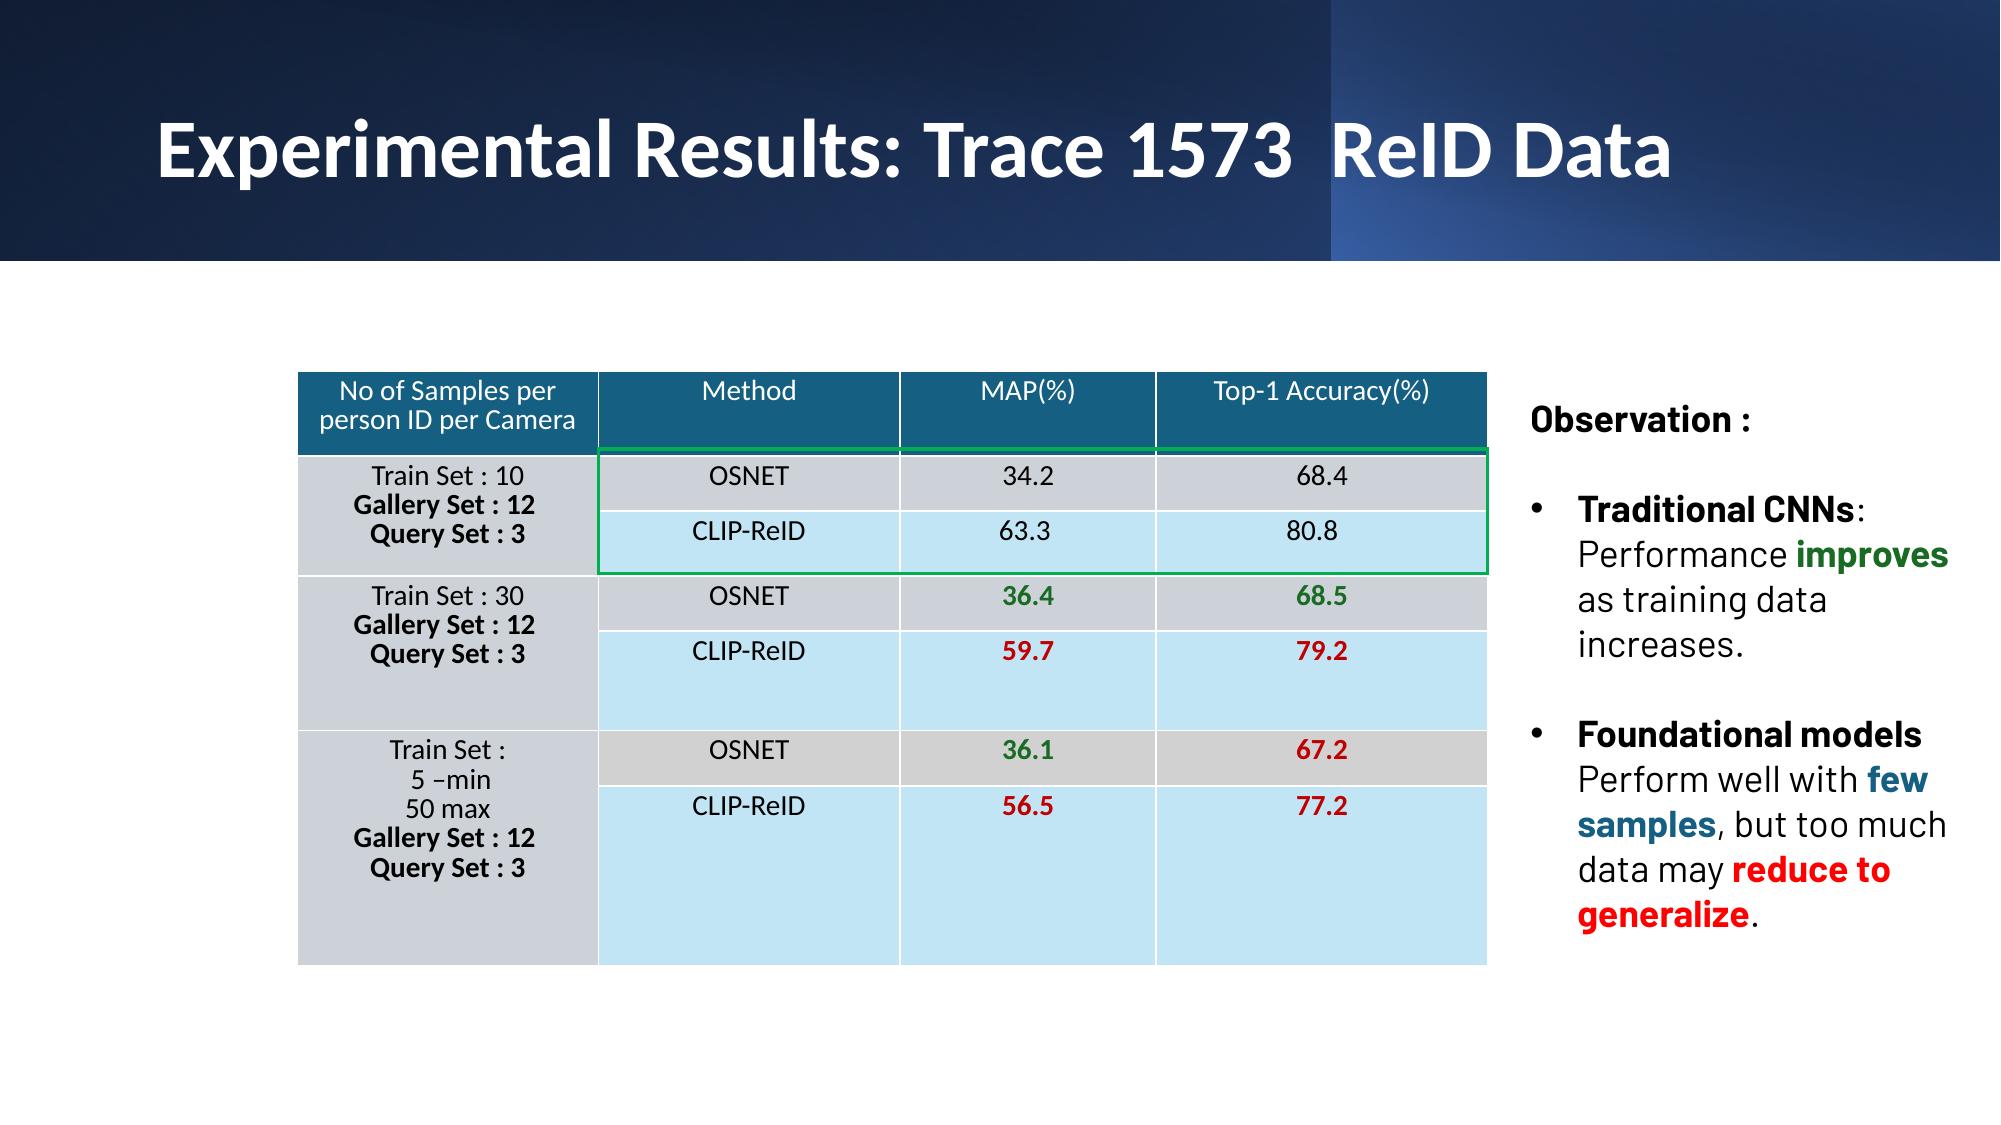

#
Experimental Results: Trace 1573  ReID Data
| No of Samples per person ID per Camera | Method | MAP(%) | Top-1 Accuracy(%) |
| --- | --- | --- | --- |
| Train Set : 10 Gallery Set : 12 Query Set : 3 | OSNET | 34.2 | 68.4 |
|  | CLIP-ReID | 63.3 | 80.8 |
| Train Set : 30 Gallery Set : 12  Query Set : 3 | OSNET | 36.4 | 68.5 |
|  | CLIP-ReID | 59.7 | 79.2 |
| Train Set :  5 –min 50 max Gallery Set : 12  Query Set : 3 | OSNET | 36.1 | 67.2 |
|  | CLIP-ReID | 56.5 | 77.2 |
Observation :

Traditional CNNs: Performance improves as training data increases.

Foundational models Perform well with few samples, but too much data may reduce to  generalize.